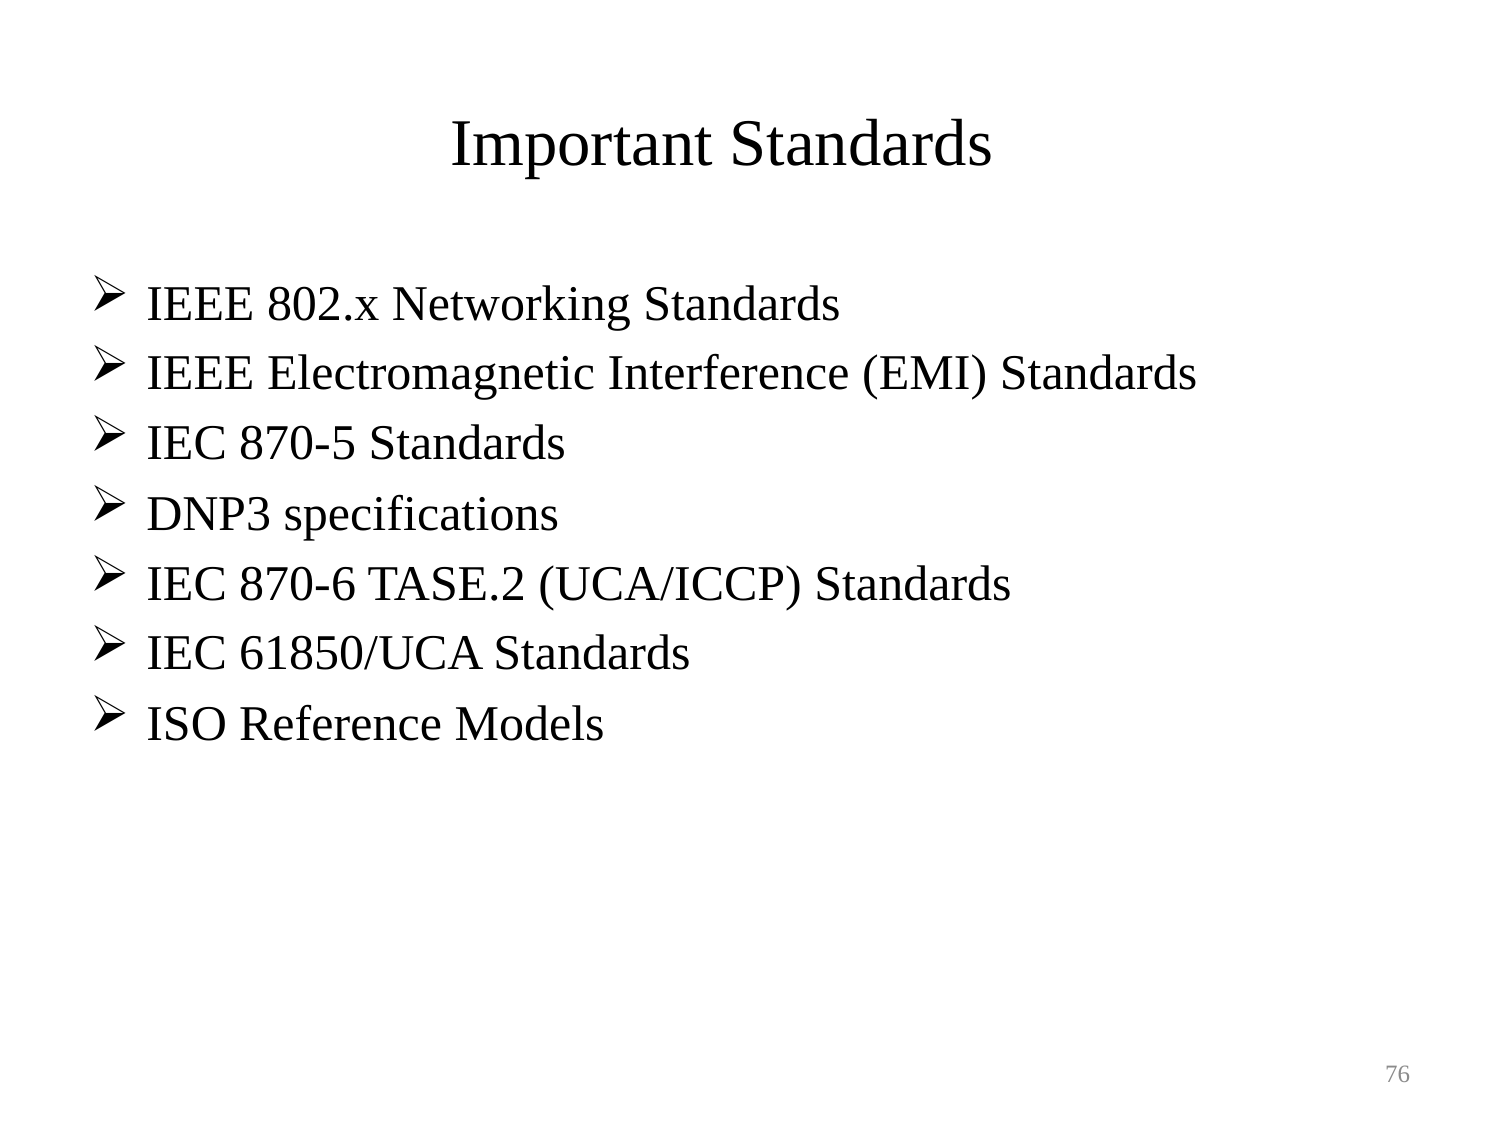

# Important Standards
IEEE 802.x Networking Standards
IEEE Electromagnetic Interference (EMI) Standards
IEC 870-5 Standards
DNP3 specifications
IEC 870-6 TASE.2 (UCA/ICCP) Standards
IEC 61850/UCA Standards
ISO Reference Models
76